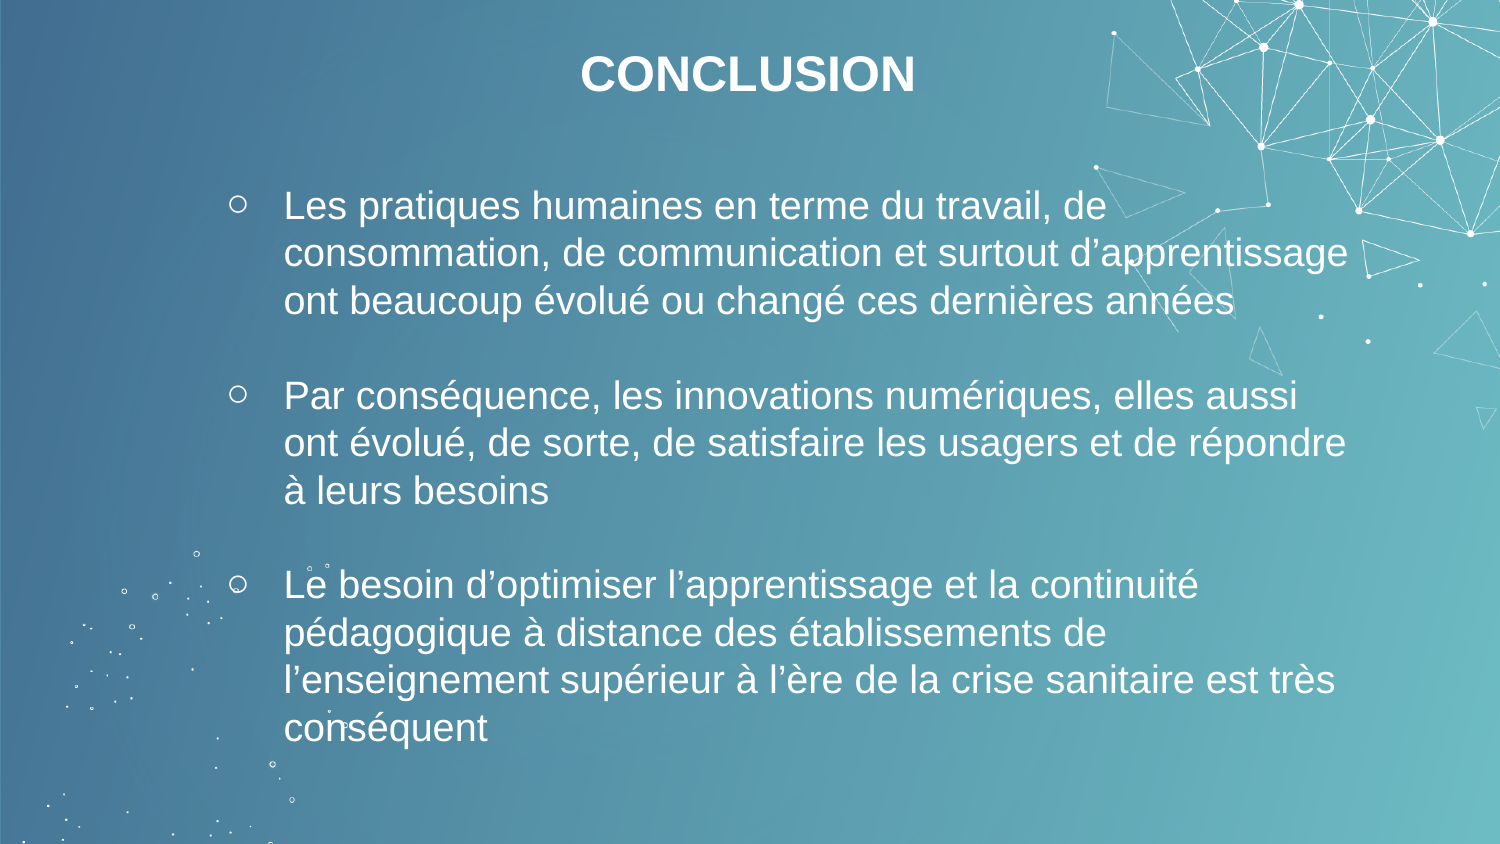

# CONCLUSION
Les pratiques humaines en terme du travail, de consommation, de communication et surtout d’apprentissage ont beaucoup évolué ou changé ces dernières années

Par conséquence, les innovations numériques, elles aussi ont évolué, de sorte, de satisfaire les usagers et de répondre à leurs besoins

Le besoin d’optimiser l’apprentissage et la continuité pédagogique à distance des établissements de l’enseignement supérieur à l’ère de la crise sanitaire est très conséquent